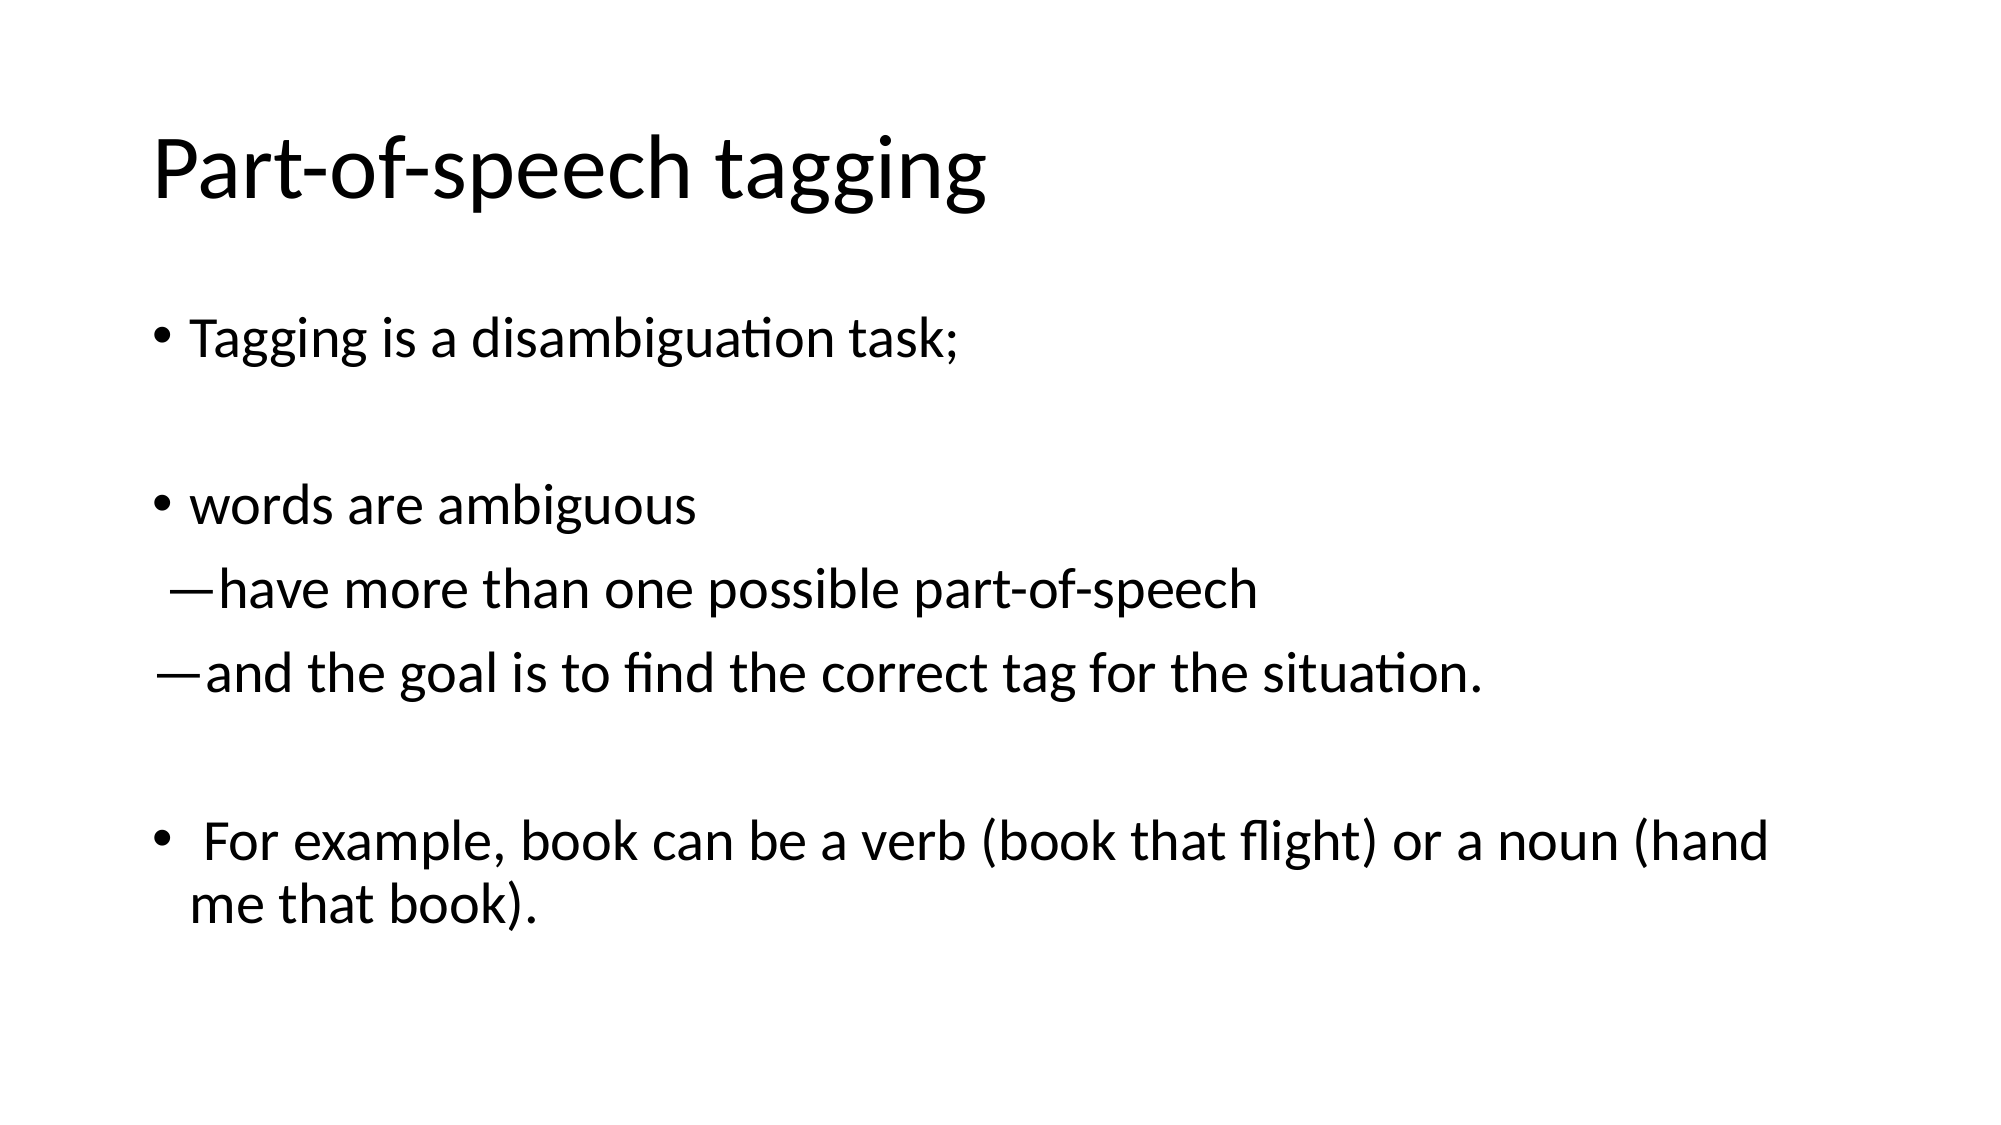

# Part-of-speech tagging
Tagging is a disambiguation task;

words are ambiguous
 —have more than one possible part-of-speech
—and the goal is to find the correct tag for the situation.

 For example, book can be a verb (book that flight) or a noun (hand me that book).